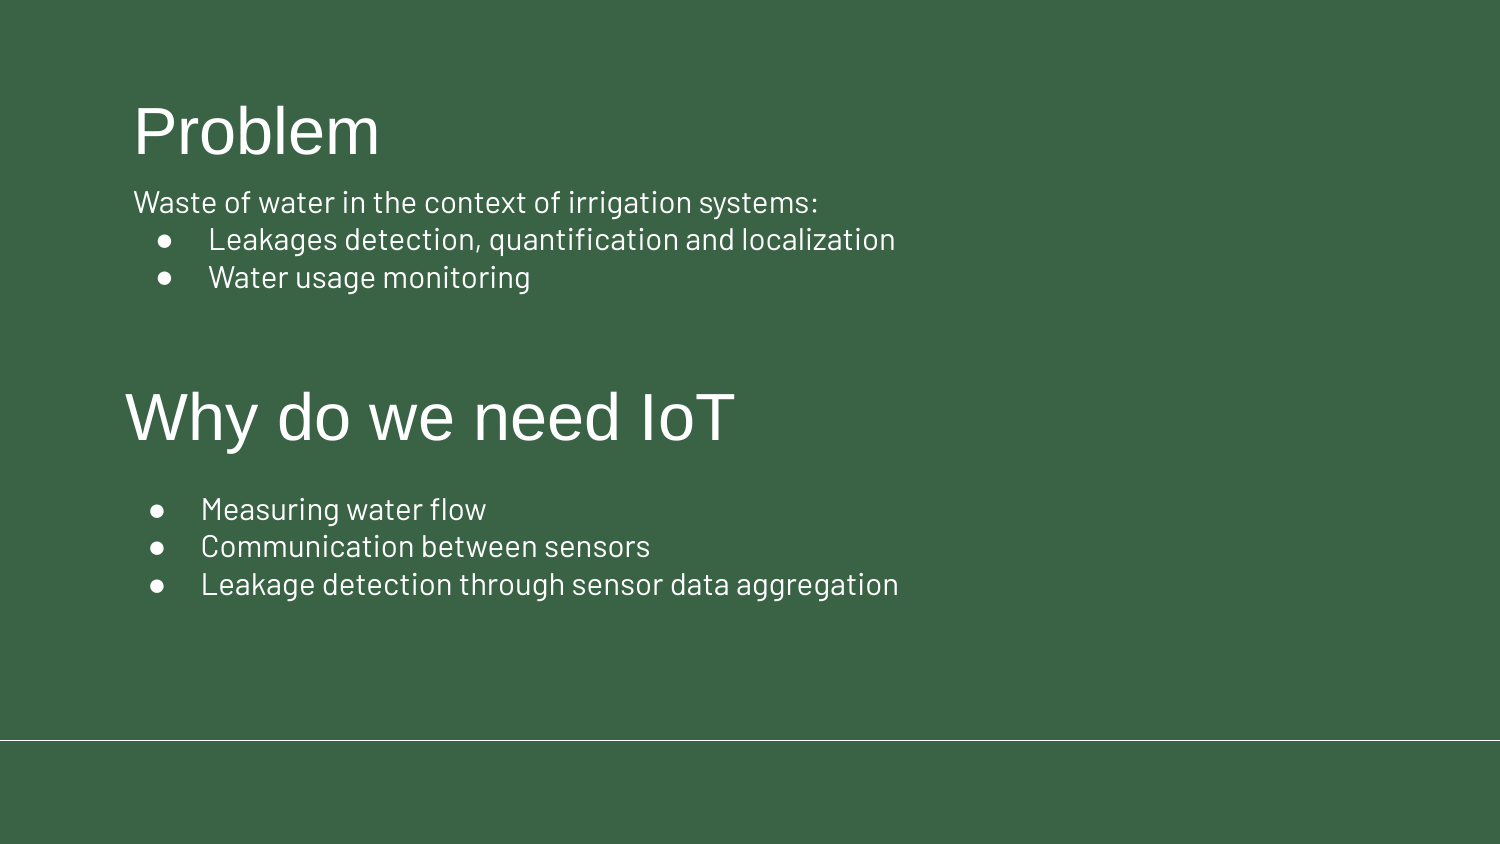

# Problem
Waste of water in the context of irrigation systems:
Leakages detection, quantification and localization
Water usage monitoring
Why do we need IoT
Measuring water flow
Communication between sensors
Leakage detection through sensor data aggregation